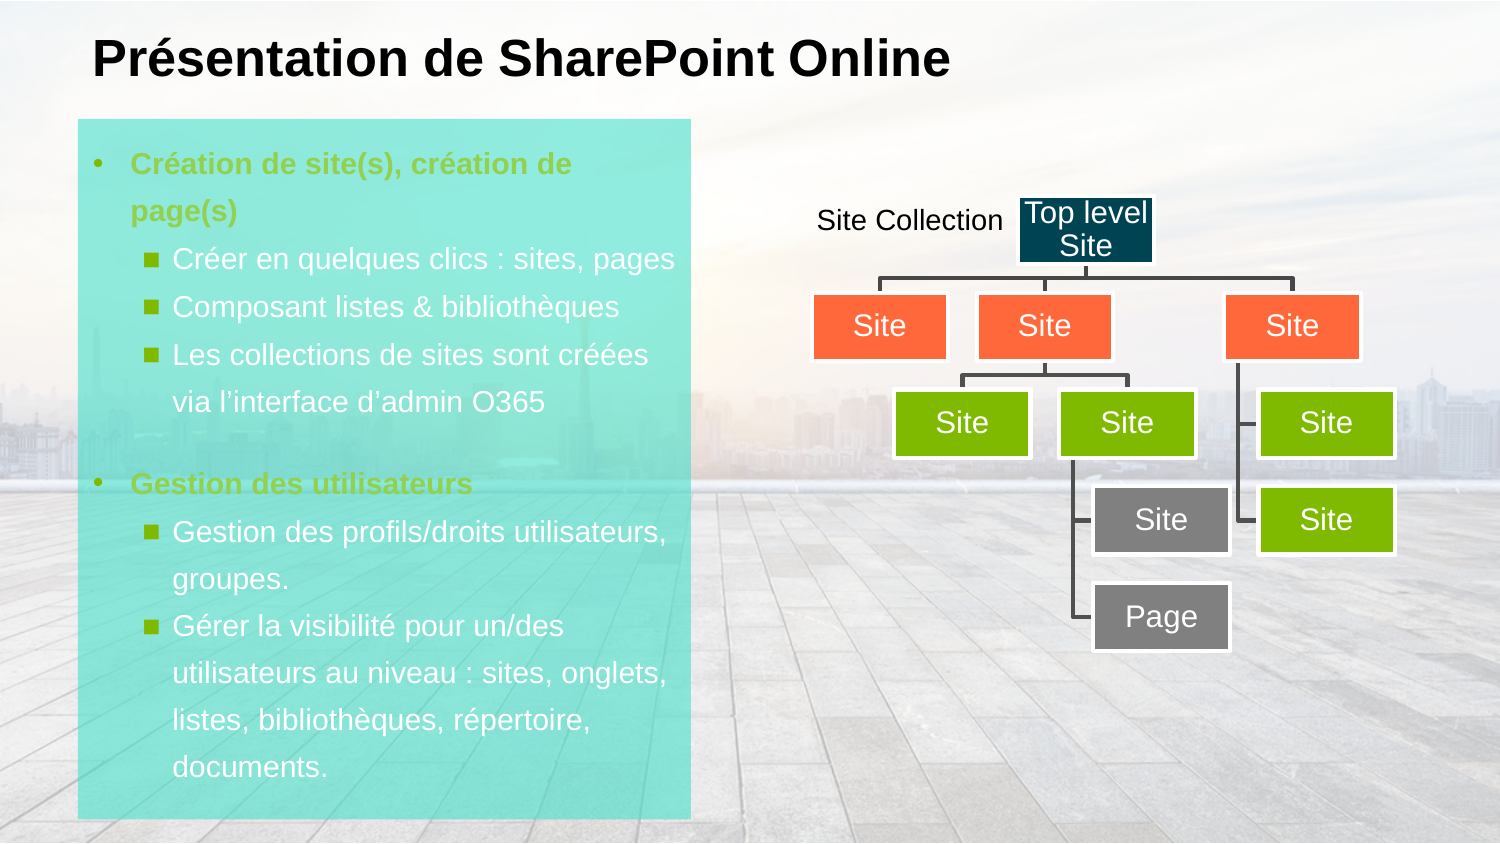

# Présentation de SharePoint Online
Création de site(s), création de page(s)
Créer en quelques clics : sites, pages
Composant listes & bibliothèques
Les collections de sites sont créées via l’interface d’admin O365

Gestion des utilisateurs
Gestion des profils/droits utilisateurs, groupes.
Gérer la visibilité pour un/des utilisateurs au niveau : sites, onglets, listes, bibliothèques, répertoire, documents.
Top level Site
Site
Site
Site
Site
Site
Page
Site
Site
Site
Site Collection